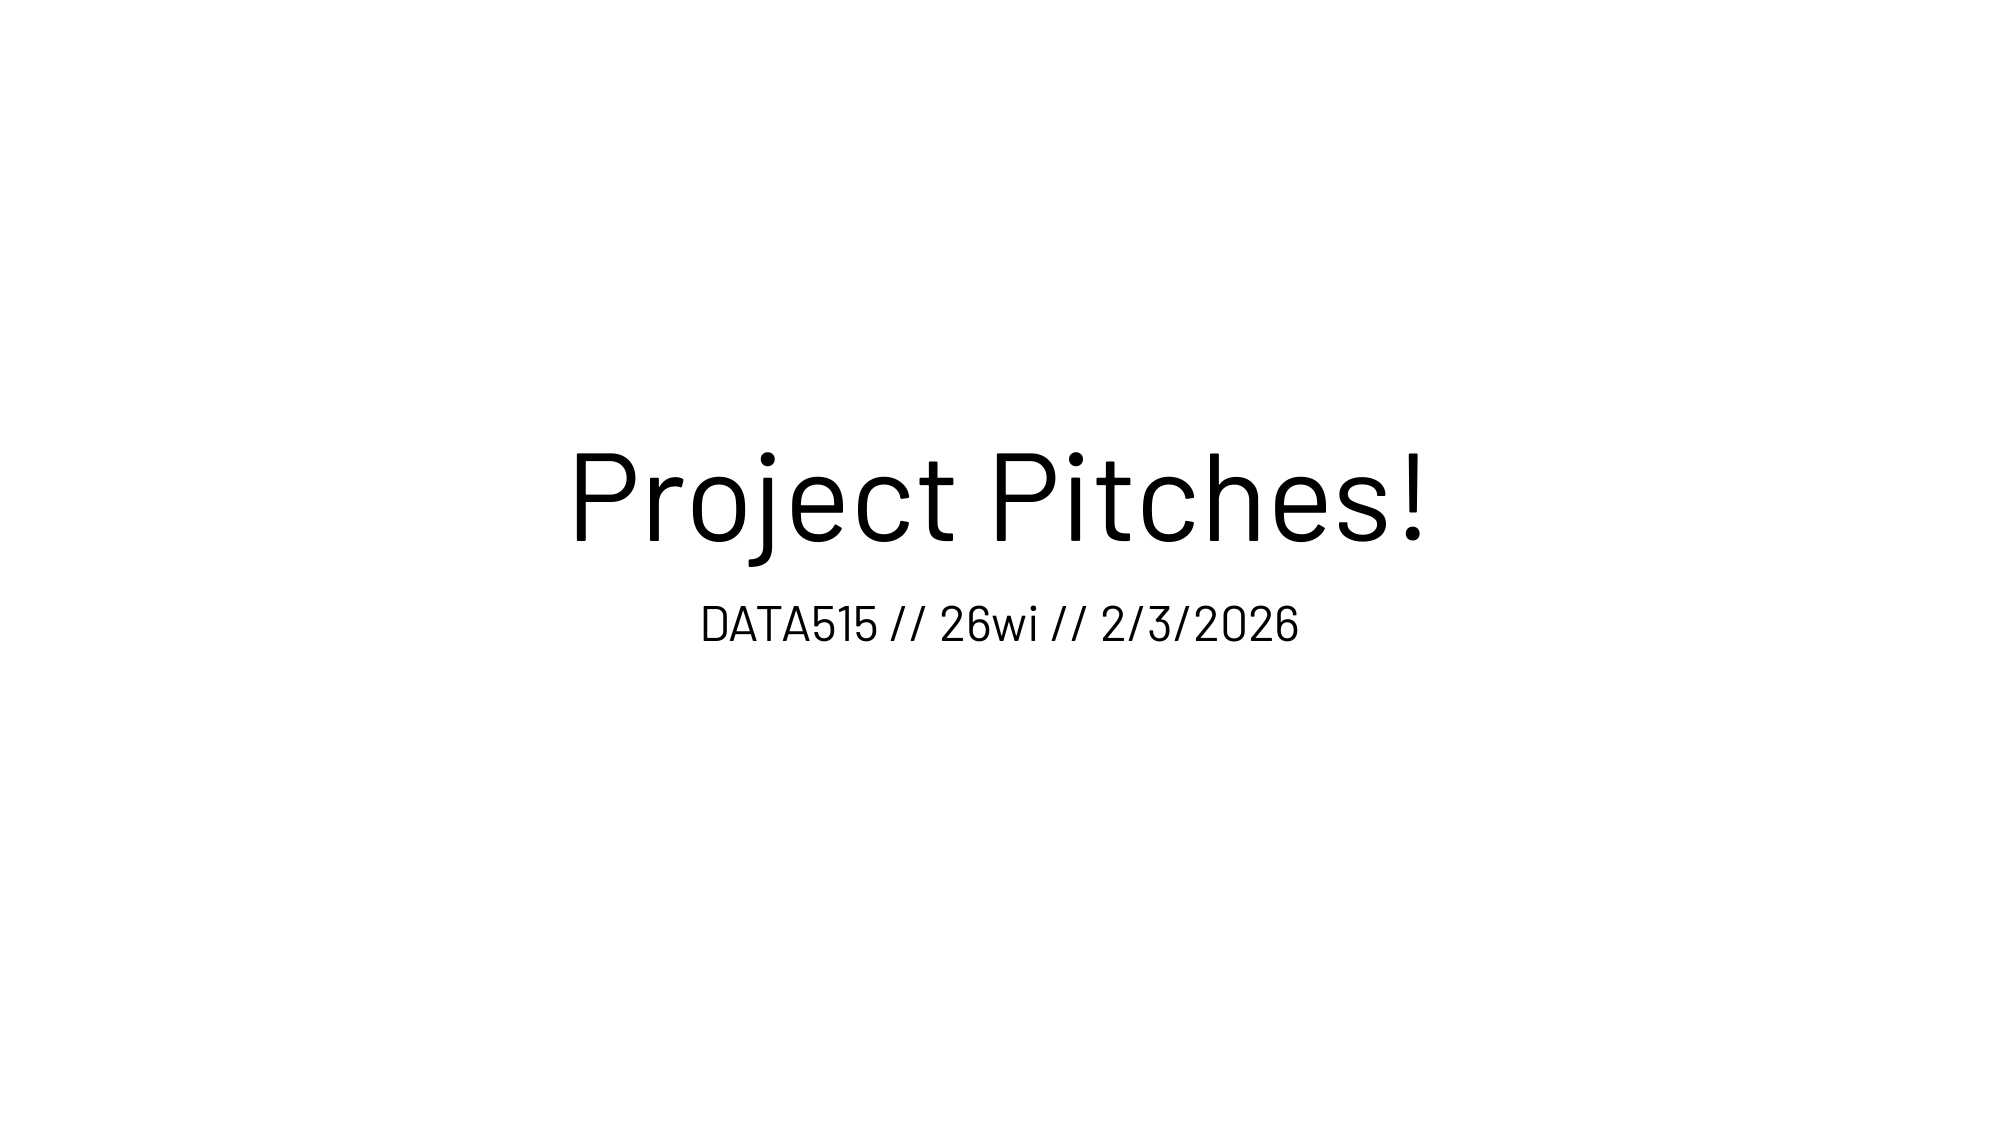

# Project Pitches!
DATA515 // 26wi // 2/3/2026